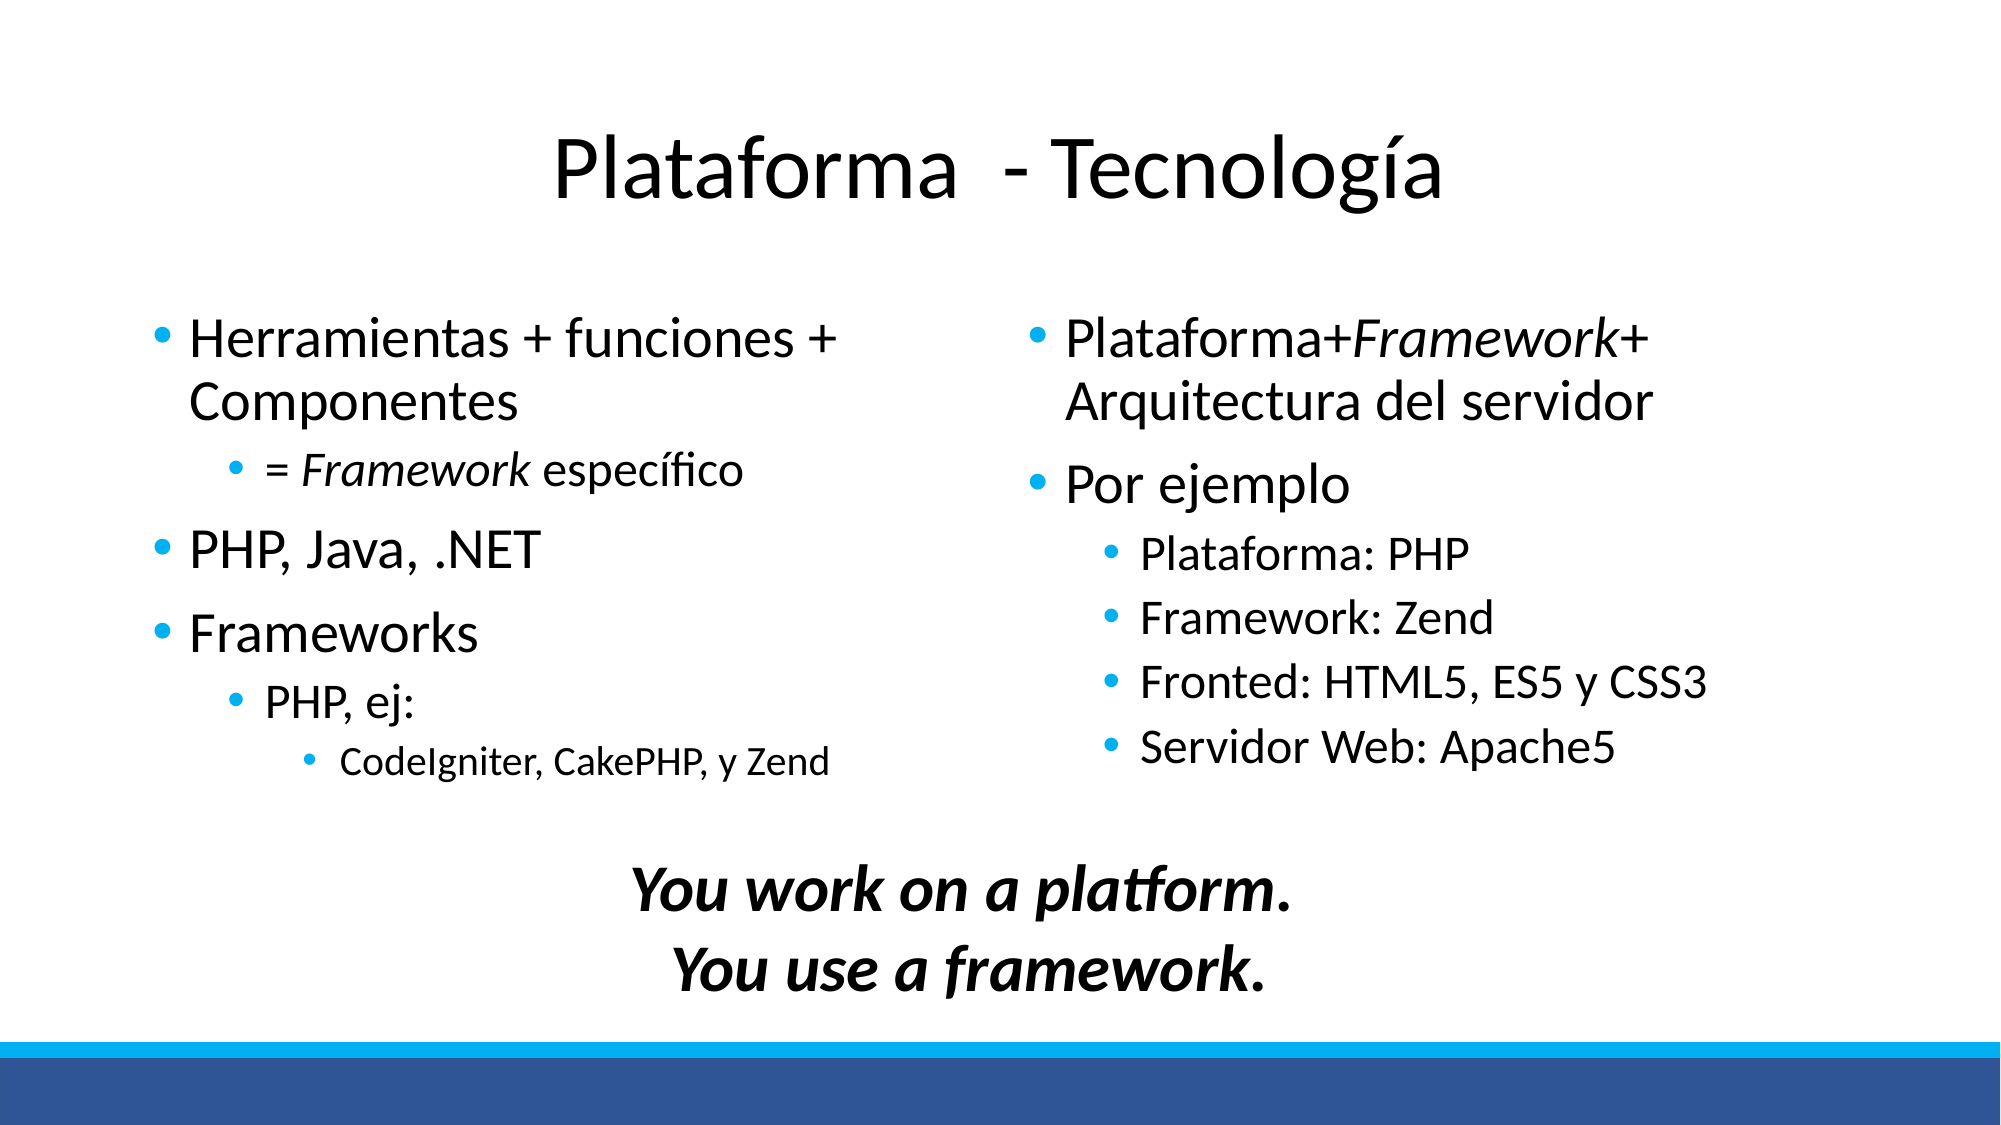

# Plataforma  - Tecnología
Herramientas + funciones + Componentes
= Framework específico
PHP, Java, .NET
Frameworks
PHP, ej:
CodeIgniter, CakePHP, y Zend

Plataforma+Framework+
Arquitectura del servidor
Por ejemplo
Plataforma: PHP
Framework: Zend
Fronted: HTML5, ES5 y CSS3
Servidor Web: Apache5
You work on a platform.
You use a framework.